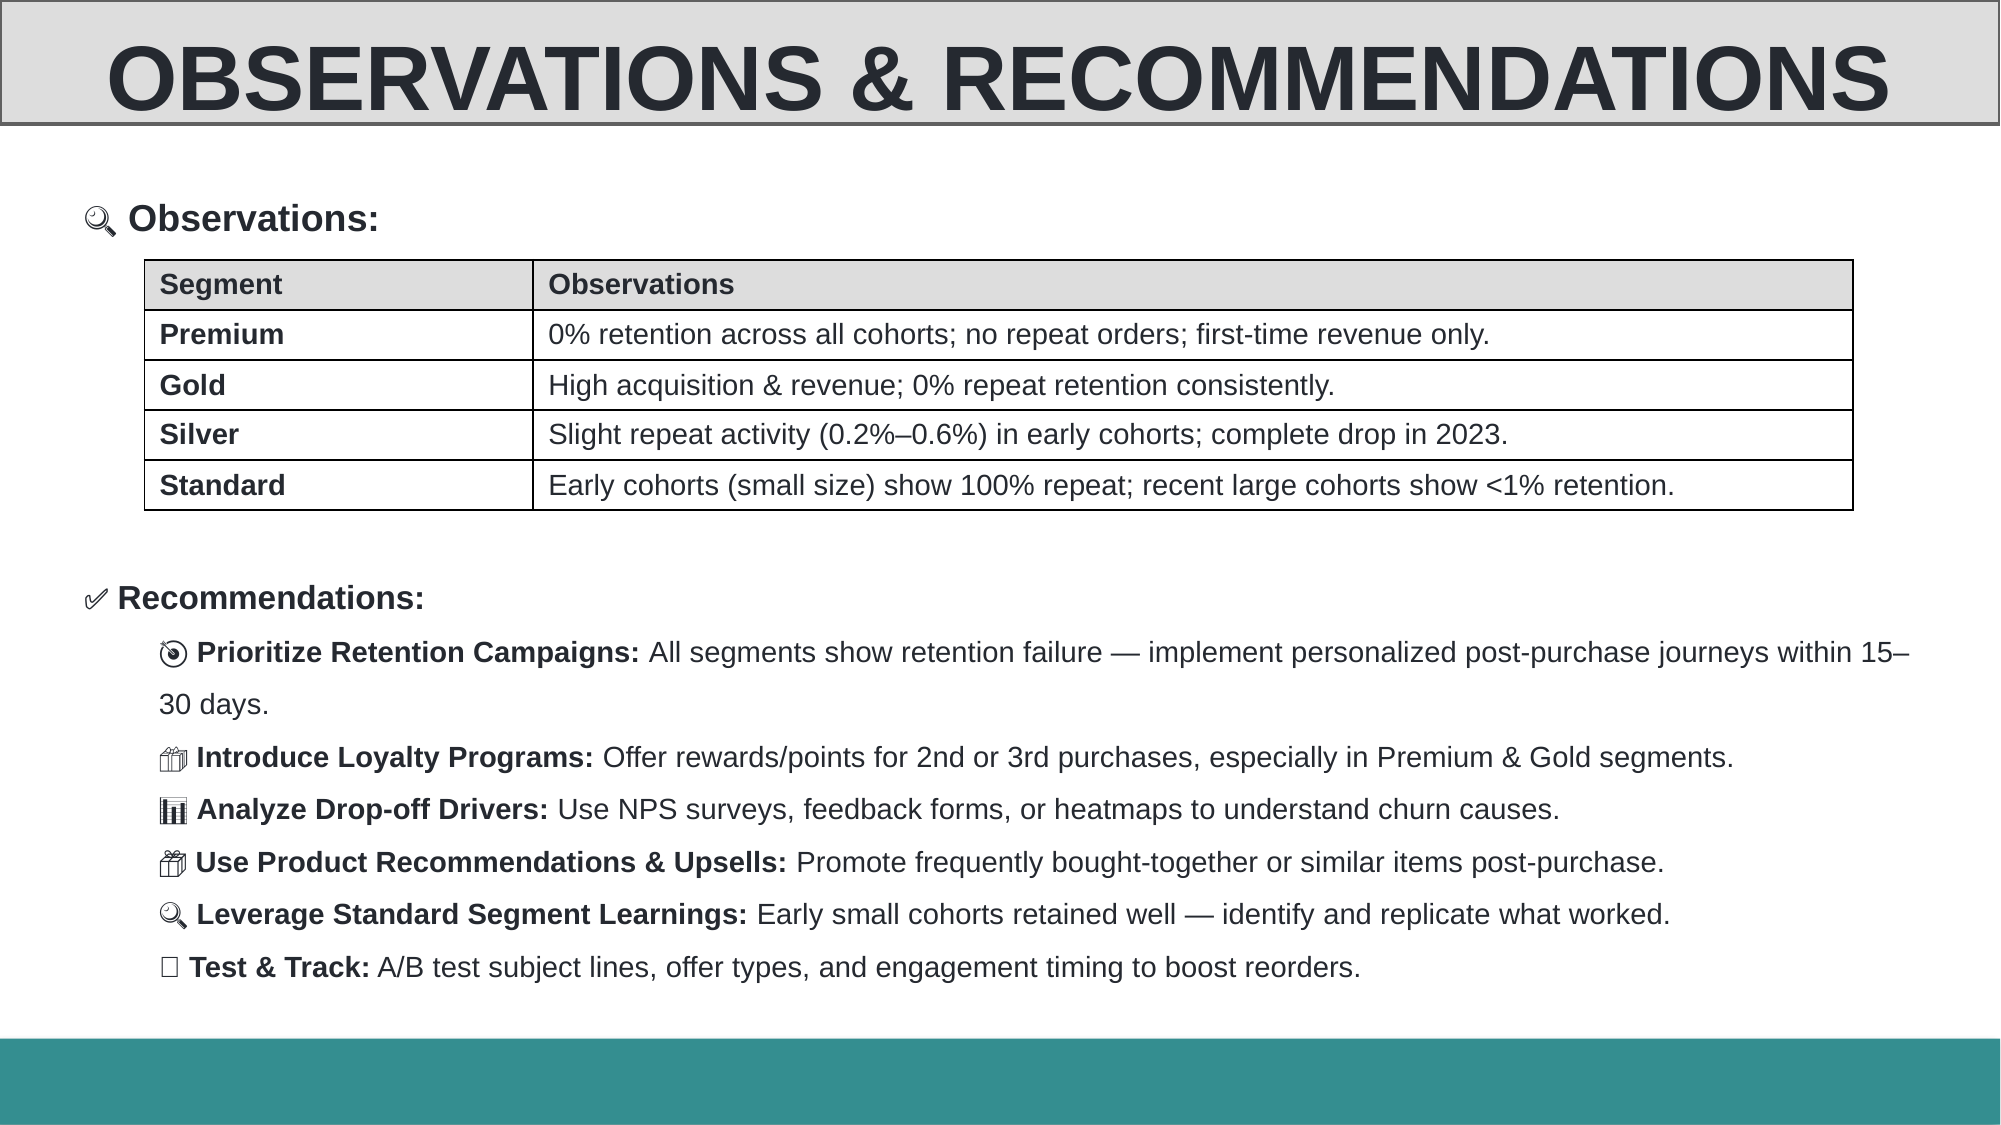

OBSERVATIONS & RECOMMENDATIONS
🔍 Observations:
| Segment | Observations |
| --- | --- |
| Premium | 0% retention across all cohorts; no repeat orders; first-time revenue only. |
| Gold | High acquisition & revenue; 0% repeat retention consistently. |
| Silver | Slight repeat activity (0.2%–0.6%) in early cohorts; complete drop in 2023. |
| Standard | Early cohorts (small size) show 100% repeat; recent large cohorts show <1% retention. |
✅ Recommendations:
🎯 Prioritize Retention Campaigns: All segments show retention failure — implement personalized post-purchase journeys within 15–30 days.
🎁 Introduce Loyalty Programs: Offer rewards/points for 2nd or 3rd purchases, especially in Premium & Gold segments.
📊 Analyze Drop-off Drivers: Use NPS surveys, feedback forms, or heatmaps to understand churn causes.
📦 Use Product Recommendations & Upsells: Promote frequently bought-together or similar items post-purchase.
🔍 Leverage Standard Segment Learnings: Early small cohorts retained well — identify and replicate what worked.
🧪 Test & Track: A/B test subject lines, offer types, and engagement timing to boost reorders.